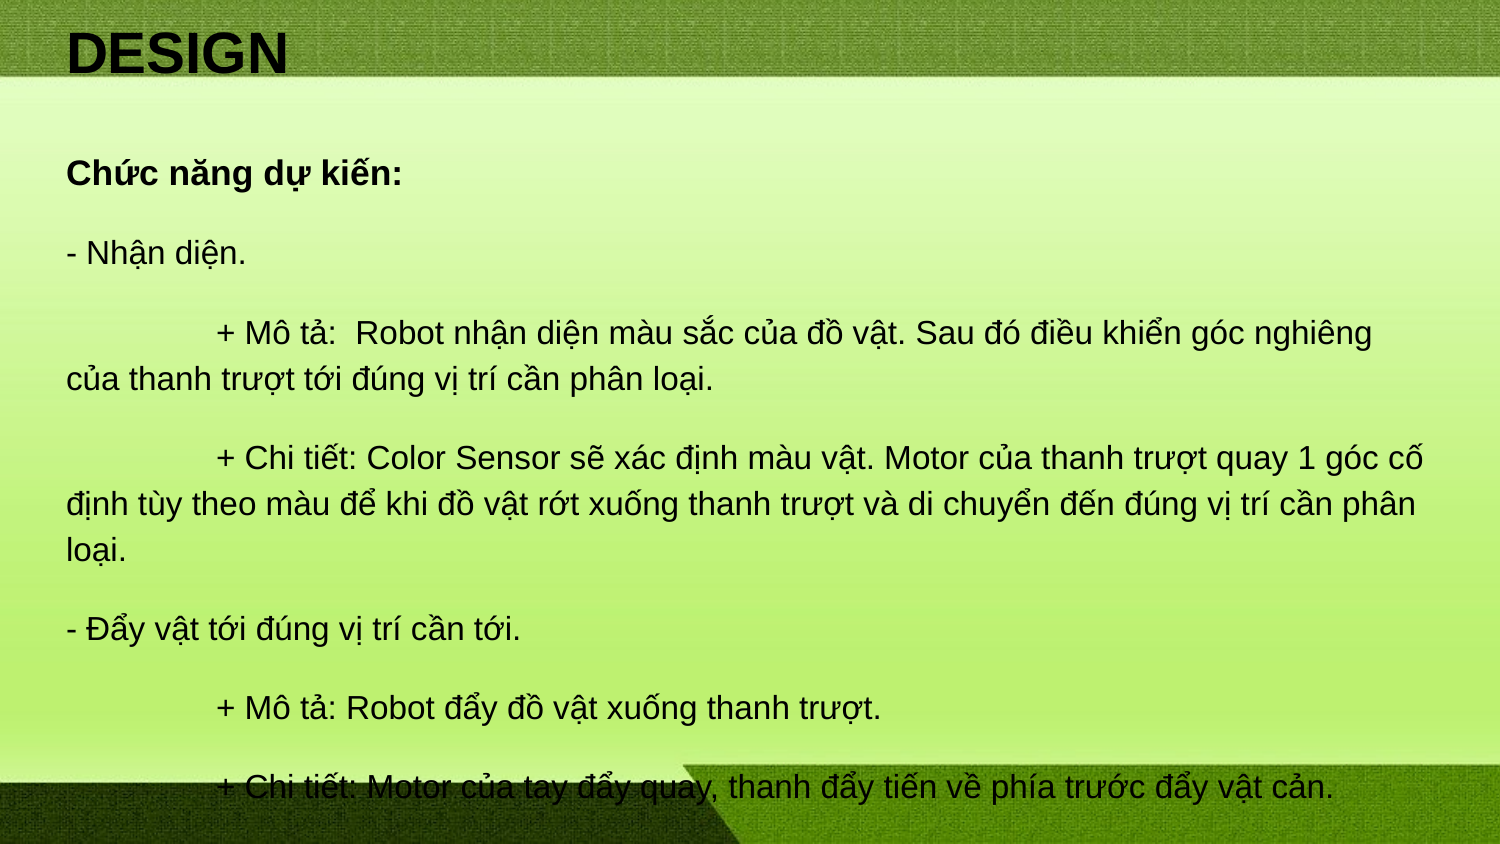

# DESIGN
Chức năng dự kiến:
- Nhận diện.
	+ Mô tả:  Robot nhận diện màu sắc của đồ vật. Sau đó điều khiển góc nghiêng của thanh trượt tới đúng vị trí cần phân loại.
	+ Chi tiết: Color Sensor sẽ xác định màu vật. Motor của thanh trượt quay 1 góc cố định tùy theo màu để khi đồ vật rớt xuống thanh trượt và di chuyển đến đúng vị trí cần phân loại.
- Đẩy vật tới đúng vị trí cần tới.
	+ Mô tả: Robot đẩy đồ vật xuống thanh trượt.
	+ Chi tiết: Motor của tay đẩy quay, thanh đẩy tiến về phía trước đẩy vật cản.